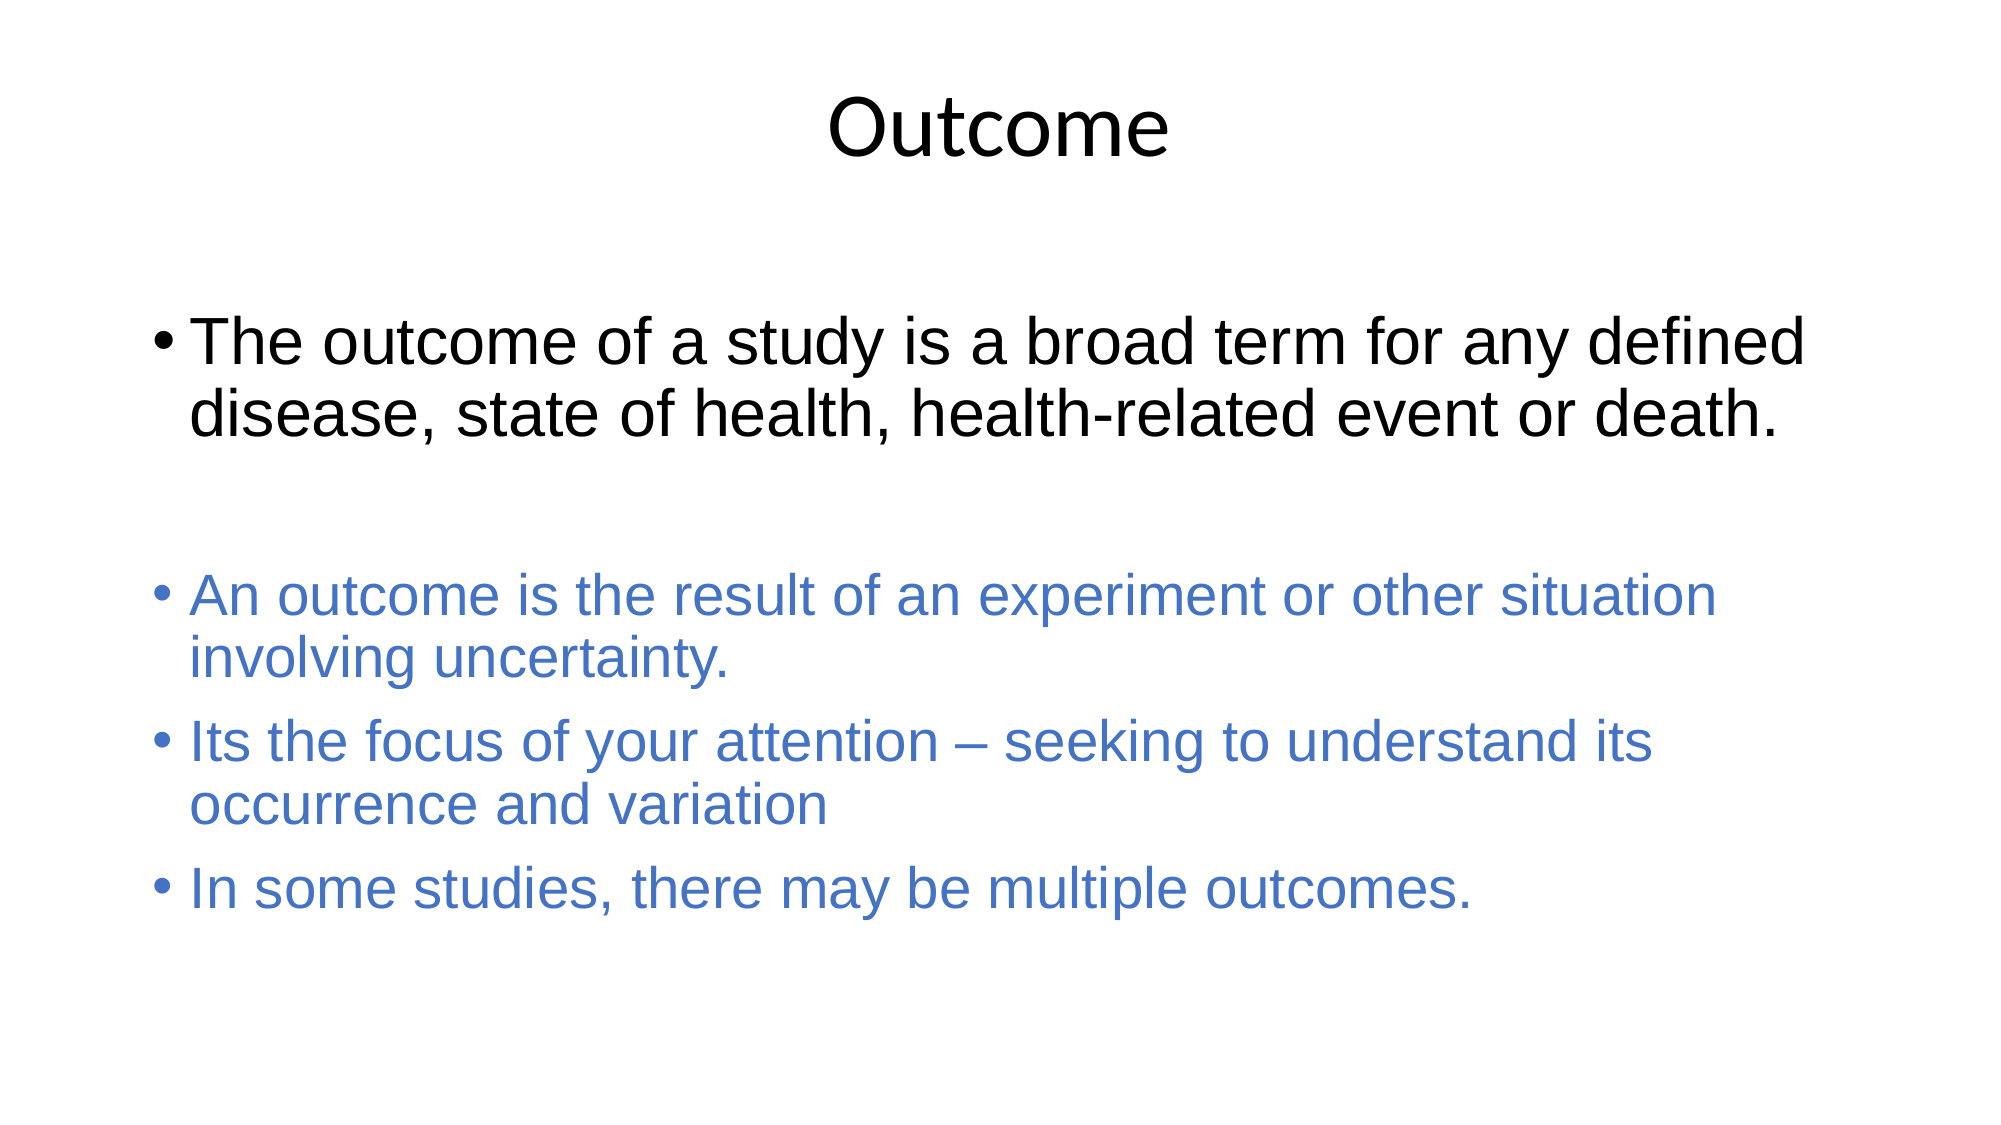

# Outcome
The outcome of a study is a broad term for any defined disease, state of health, health-related event or death.

An outcome is the result of an experiment or other situation involving uncertainty.
Its the focus of your attention – seeking to understand its occurrence and variation
In some studies, there may be multiple outcomes.